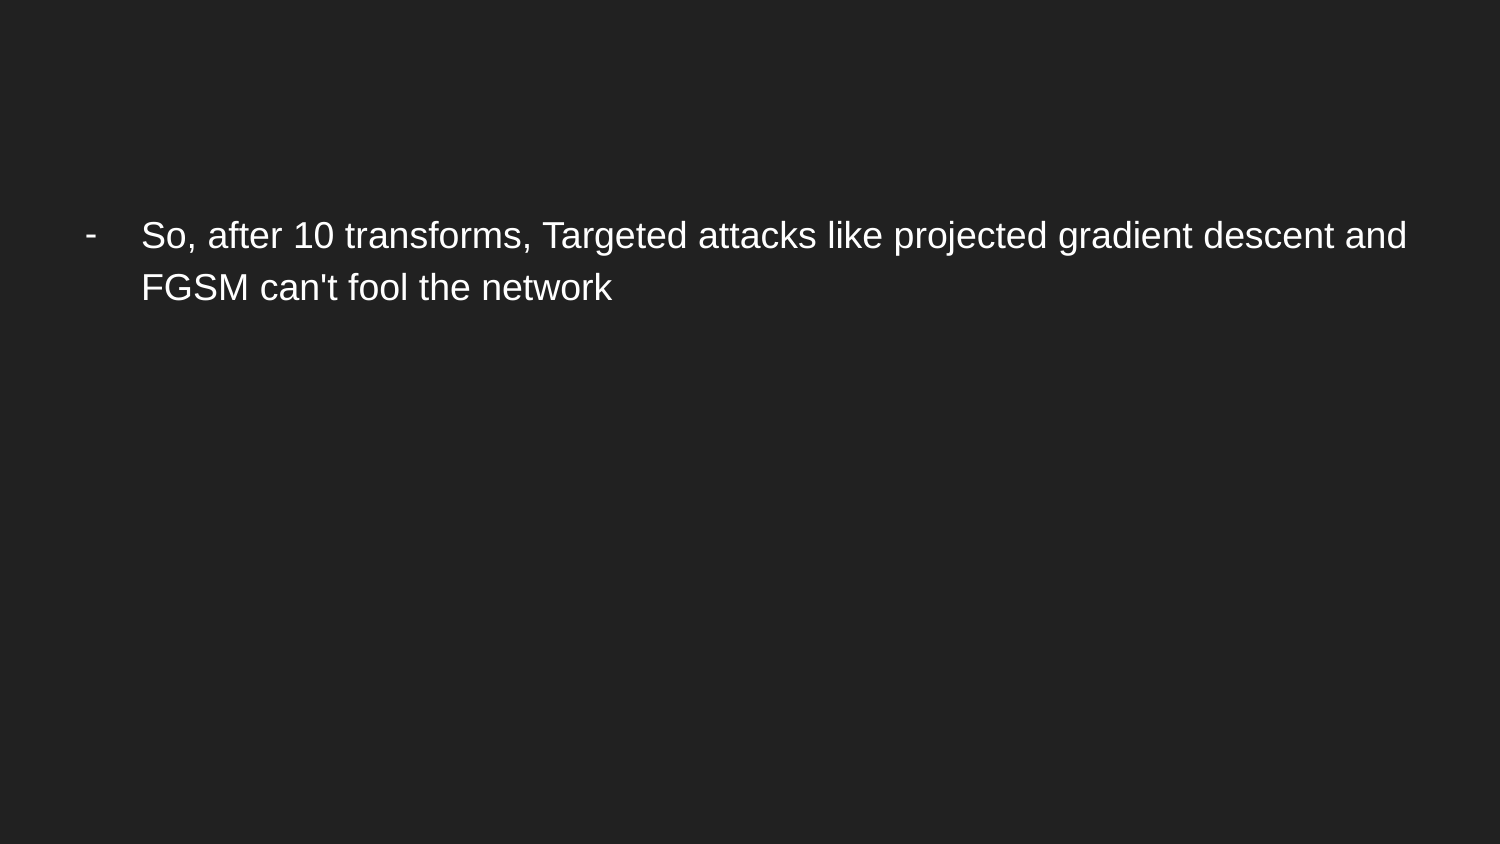

#
So, after 10 transforms, Targeted attacks like projected gradient descent and FGSM can't fool the network